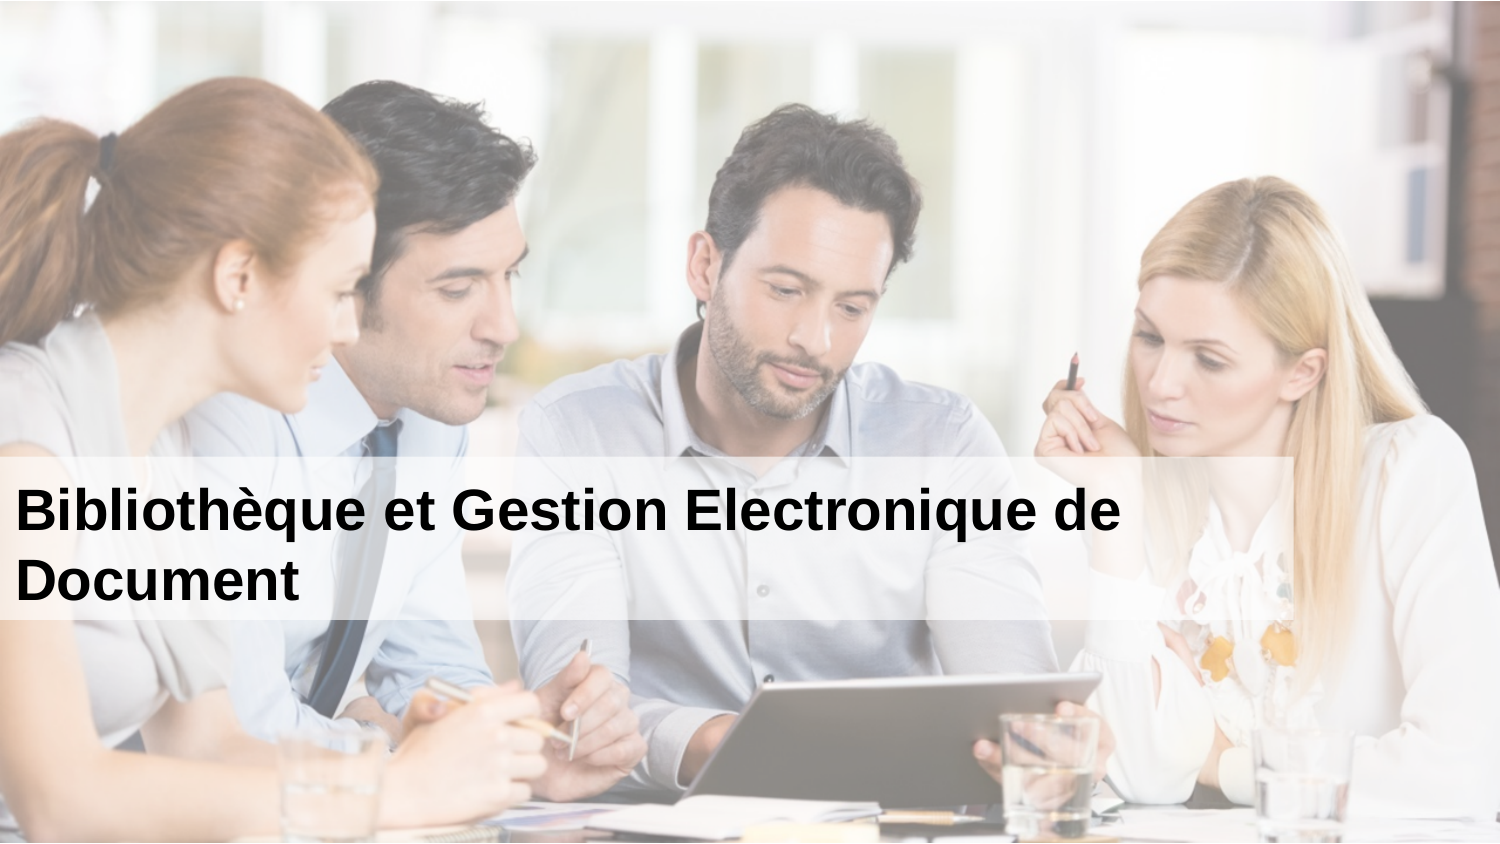

# Bibliothèque et Gestion Electronique de Document